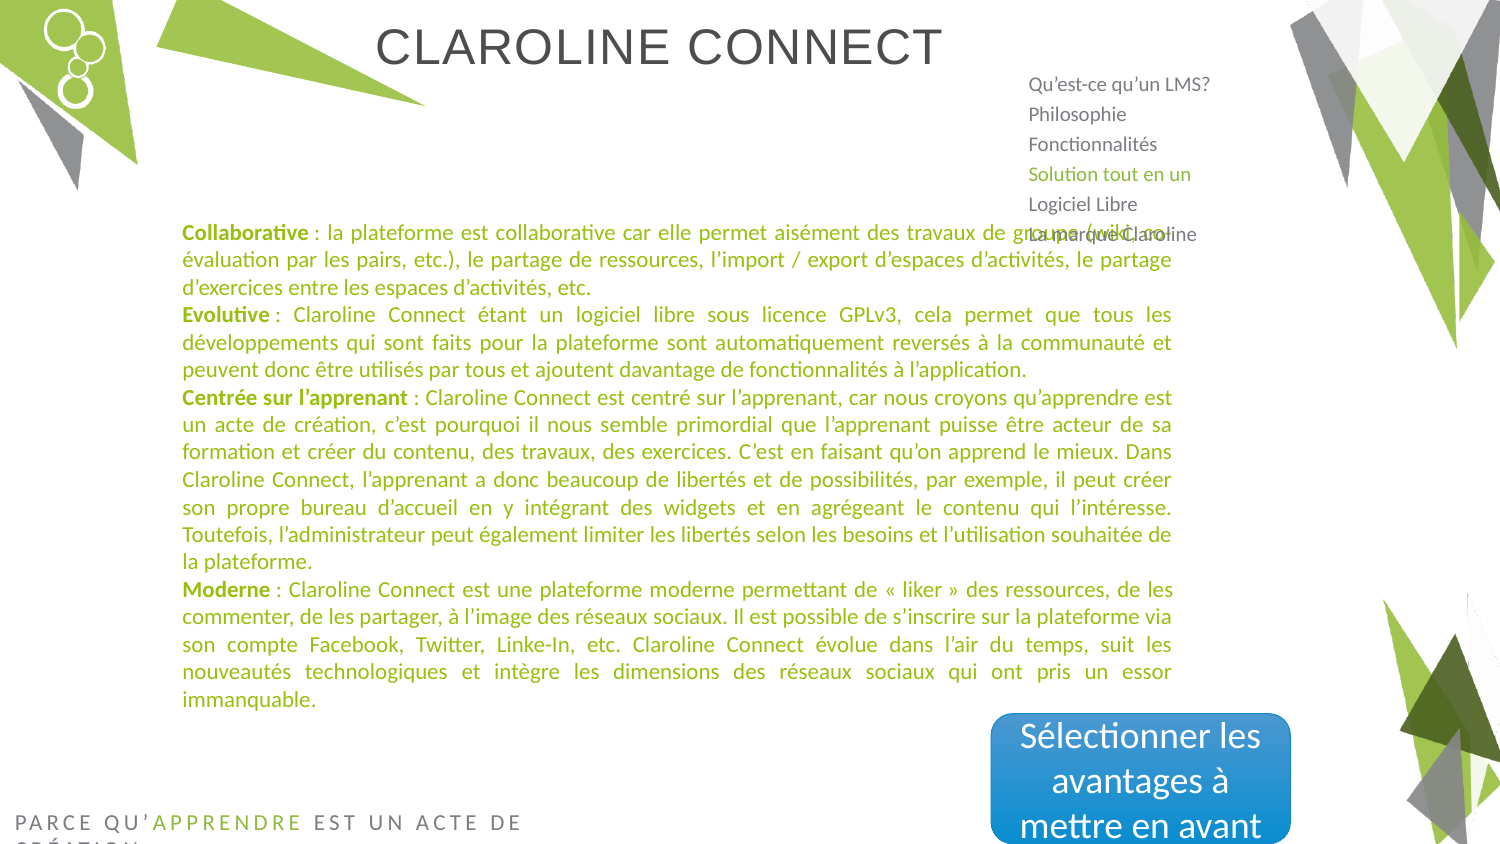

Claroline Connect
Qu’est-ce qu’un LMS?
Philosophie
Fonctionnalités
Solution tout en un
Logiciel Libre
La marque Claroline
Collaborative : la plateforme est collaborative car elle permet aisément des travaux de groupe (wiki, co-évaluation par les pairs, etc.), le partage de ressources, l’import / export d’espaces d’activités, le partage d’exercices entre les espaces d’activités, etc.
Evolutive : Claroline Connect étant un logiciel libre sous licence GPLv3, cela permet que tous les développements qui sont faits pour la plateforme sont automatiquement reversés à la communauté et peuvent donc être utilisés par tous et ajoutent davantage de fonctionnalités à l’application.
Centrée sur l’apprenant : Claroline Connect est centré sur l’apprenant, car nous croyons qu’apprendre est un acte de création, c’est pourquoi il nous semble primordial que l’apprenant puisse être acteur de sa formation et créer du contenu, des travaux, des exercices. C’est en faisant qu’on apprend le mieux. Dans Claroline Connect, l’apprenant a donc beaucoup de libertés et de possibilités, par exemple, il peut créer son propre bureau d’accueil en y intégrant des widgets et en agrégeant le contenu qui l’intéresse. Toutefois, l’administrateur peut également limiter les libertés selon les besoins et l’utilisation souhaitée de la plateforme.
Moderne : Claroline Connect est une plateforme moderne permettant de « liker » des ressources, de les commenter, de les partager, à l’image des réseaux sociaux. Il est possible de s’inscrire sur la plateforme via son compte Facebook, Twitter, Linke-In, etc. Claroline Connect évolue dans l’air du temps, suit les nouveautés technologiques et intègre les dimensions des réseaux sociaux qui ont pris un essor immanquable.
Sélectionner les avantages à mettre en avant